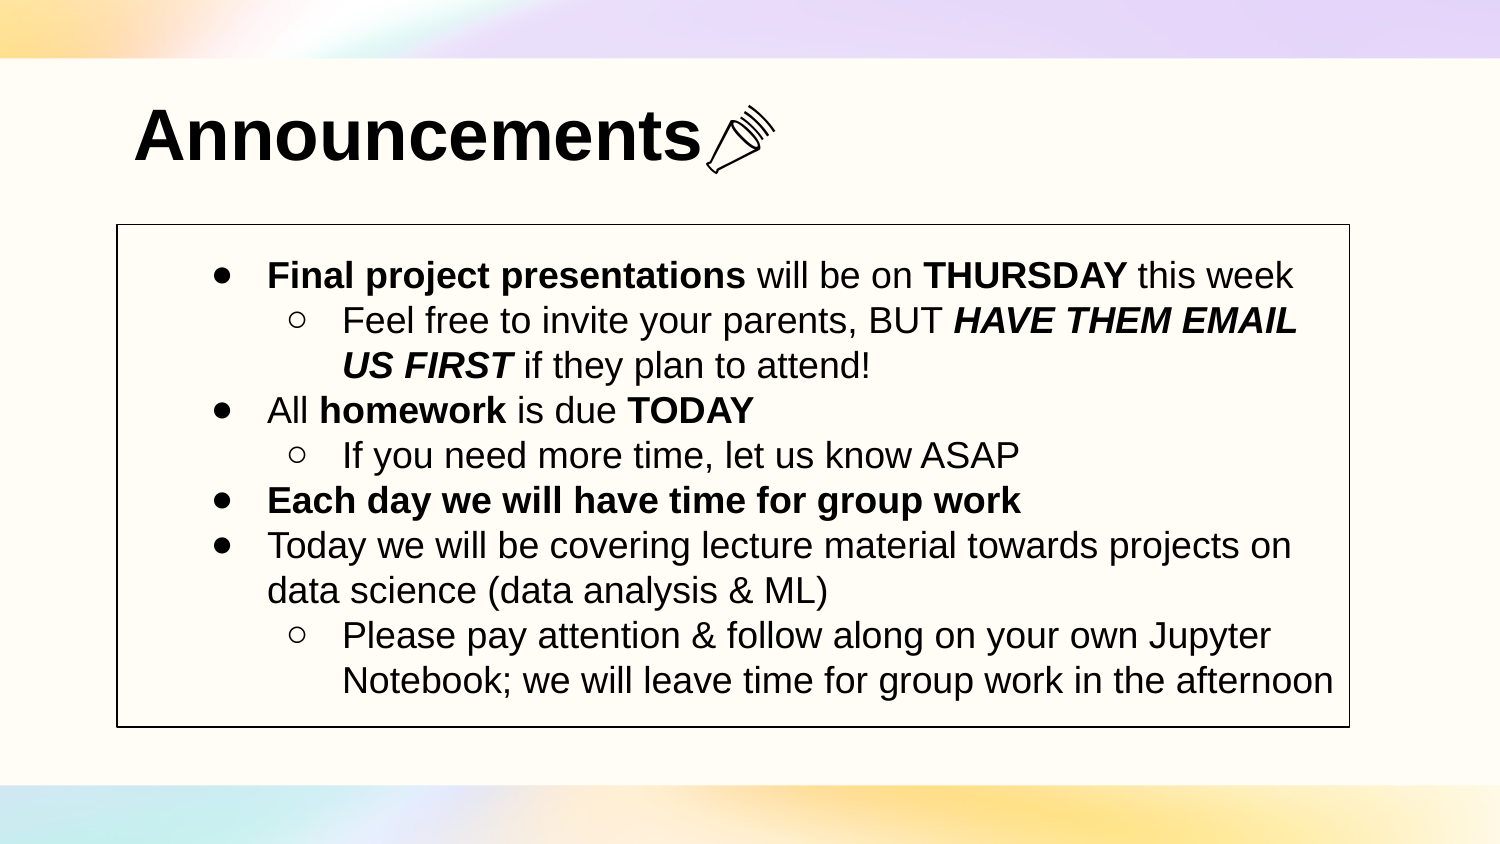

# Announcements📣
Final project presentations will be on THURSDAY this week
Feel free to invite your parents, BUT HAVE THEM EMAIL US FIRST if they plan to attend!
All homework is due TODAY
If you need more time, let us know ASAP
Each day we will have time for group work
Today we will be covering lecture material towards projects on data science (data analysis & ML)
Please pay attention & follow along on your own Jupyter Notebook; we will leave time for group work in the afternoon